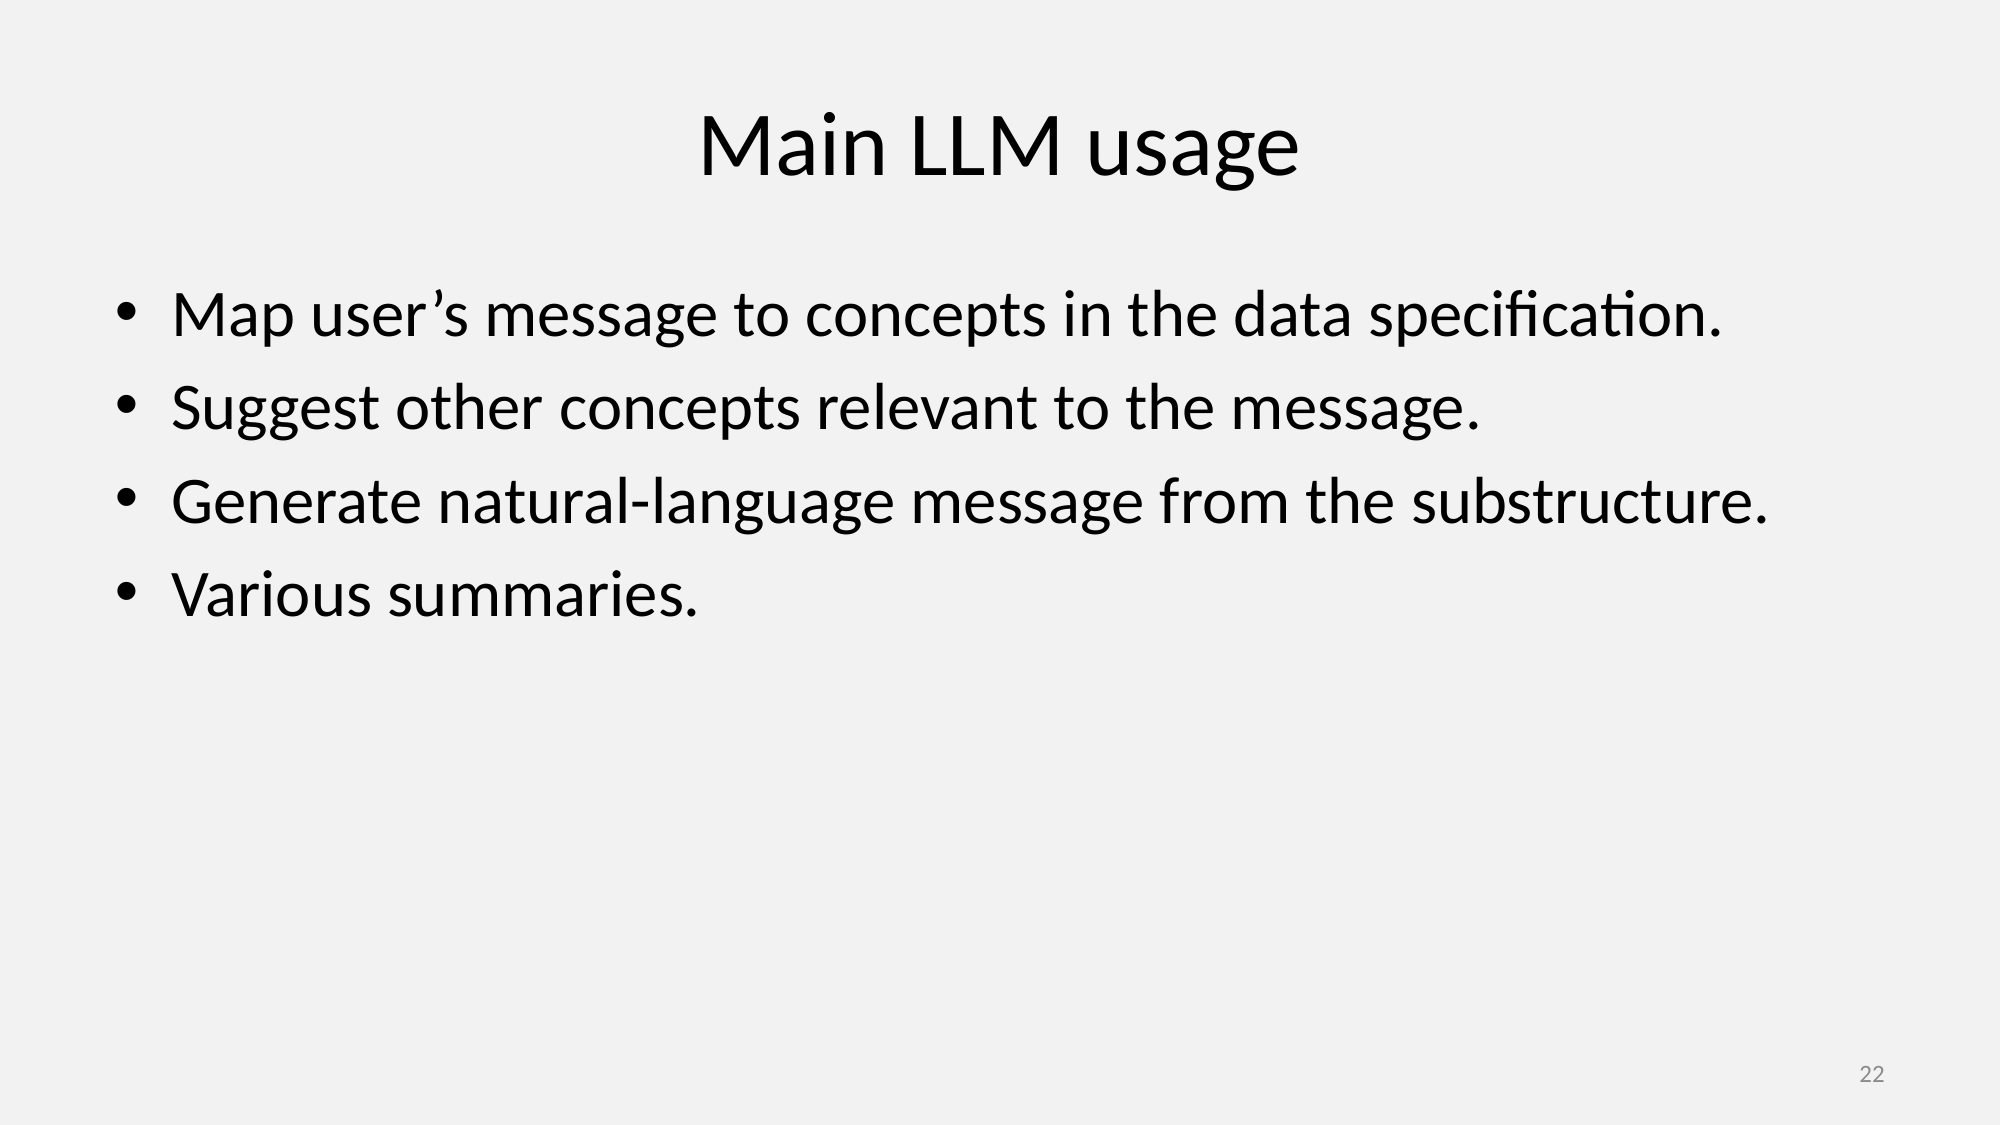

# Main LLM usage
Map user’s message to concepts in the data specification.
Suggest other concepts relevant to the message.
Generate natural-language message from the substructure.
Various summaries.
22